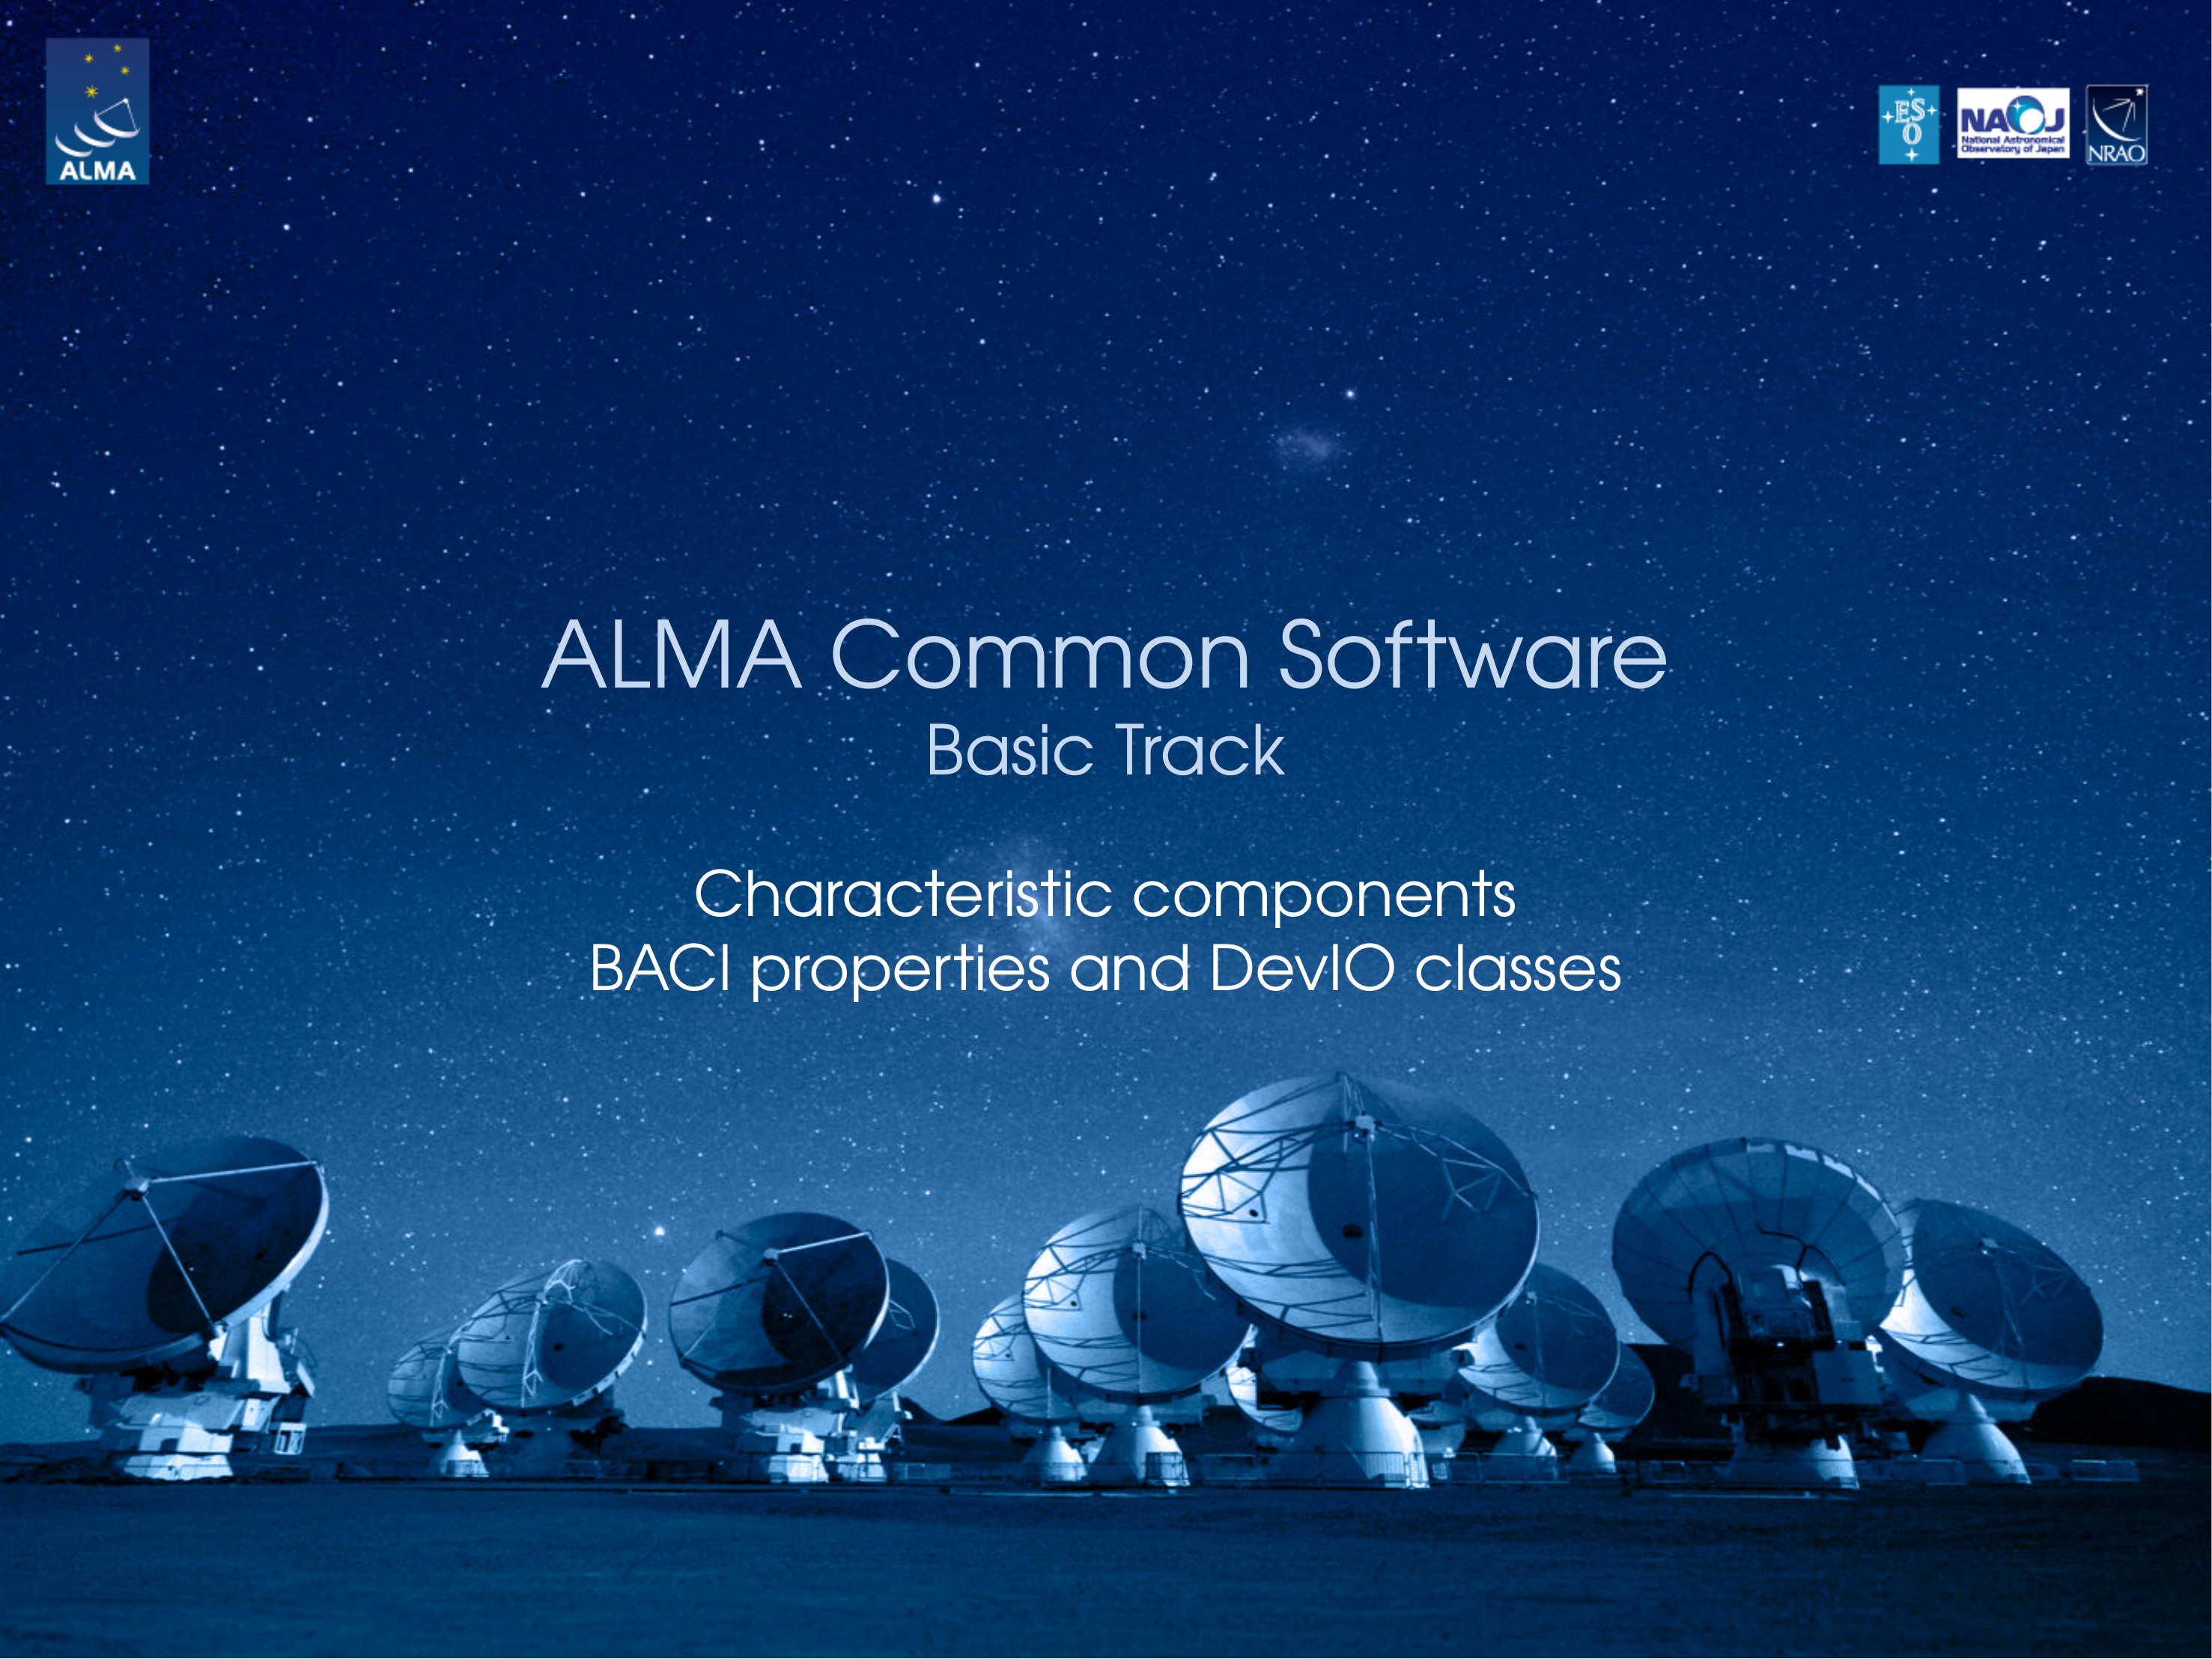

# ALMA Common Software Basic Track
Characteristic components
BACI properties and DevIO classes